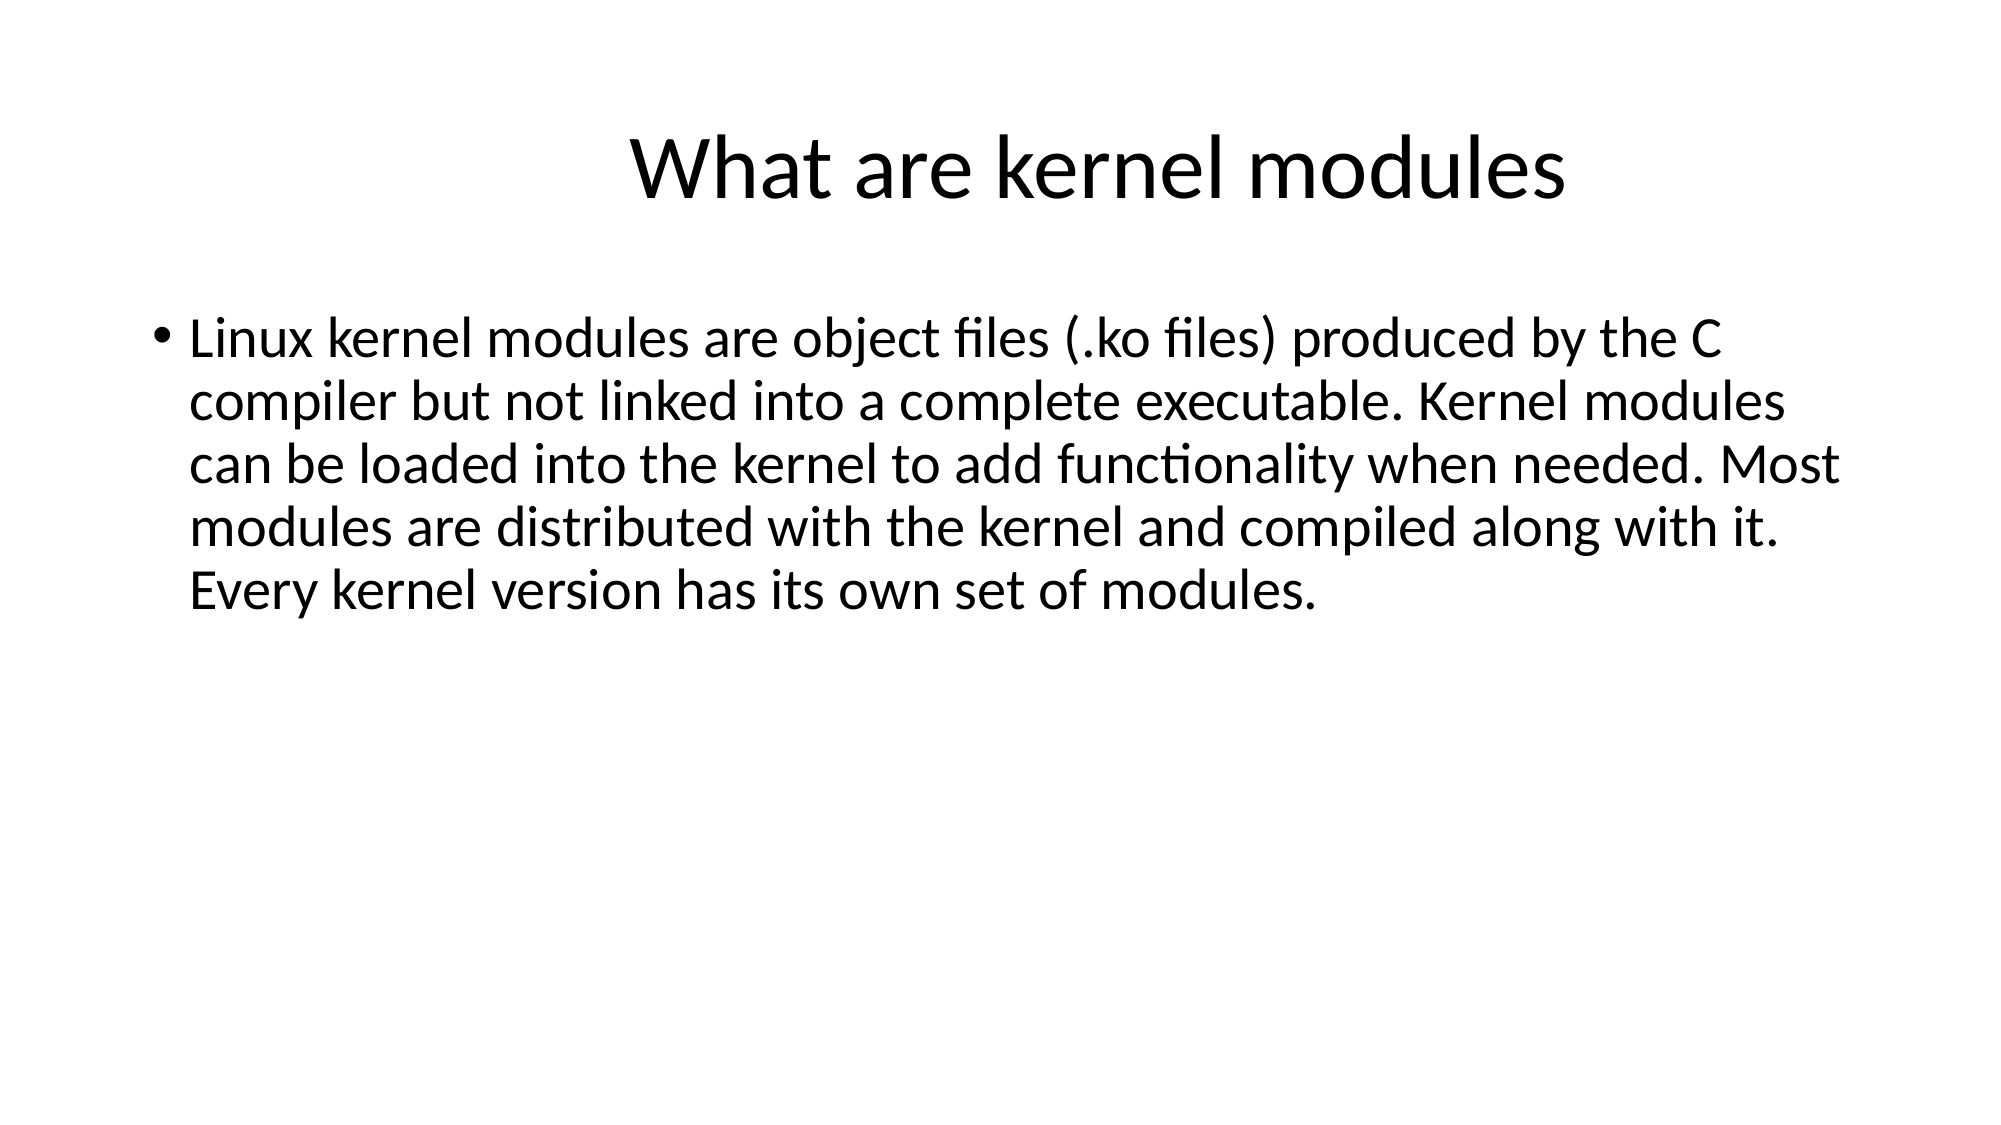

# What are kernel modules
Linux kernel modules are object files (.ko files) produced by the C compiler but not linked into a complete executable. Kernel modules can be loaded into the kernel to add functionality when needed. Most modules are distributed with the kernel and compiled along with it. Every kernel version has its own set of modules.